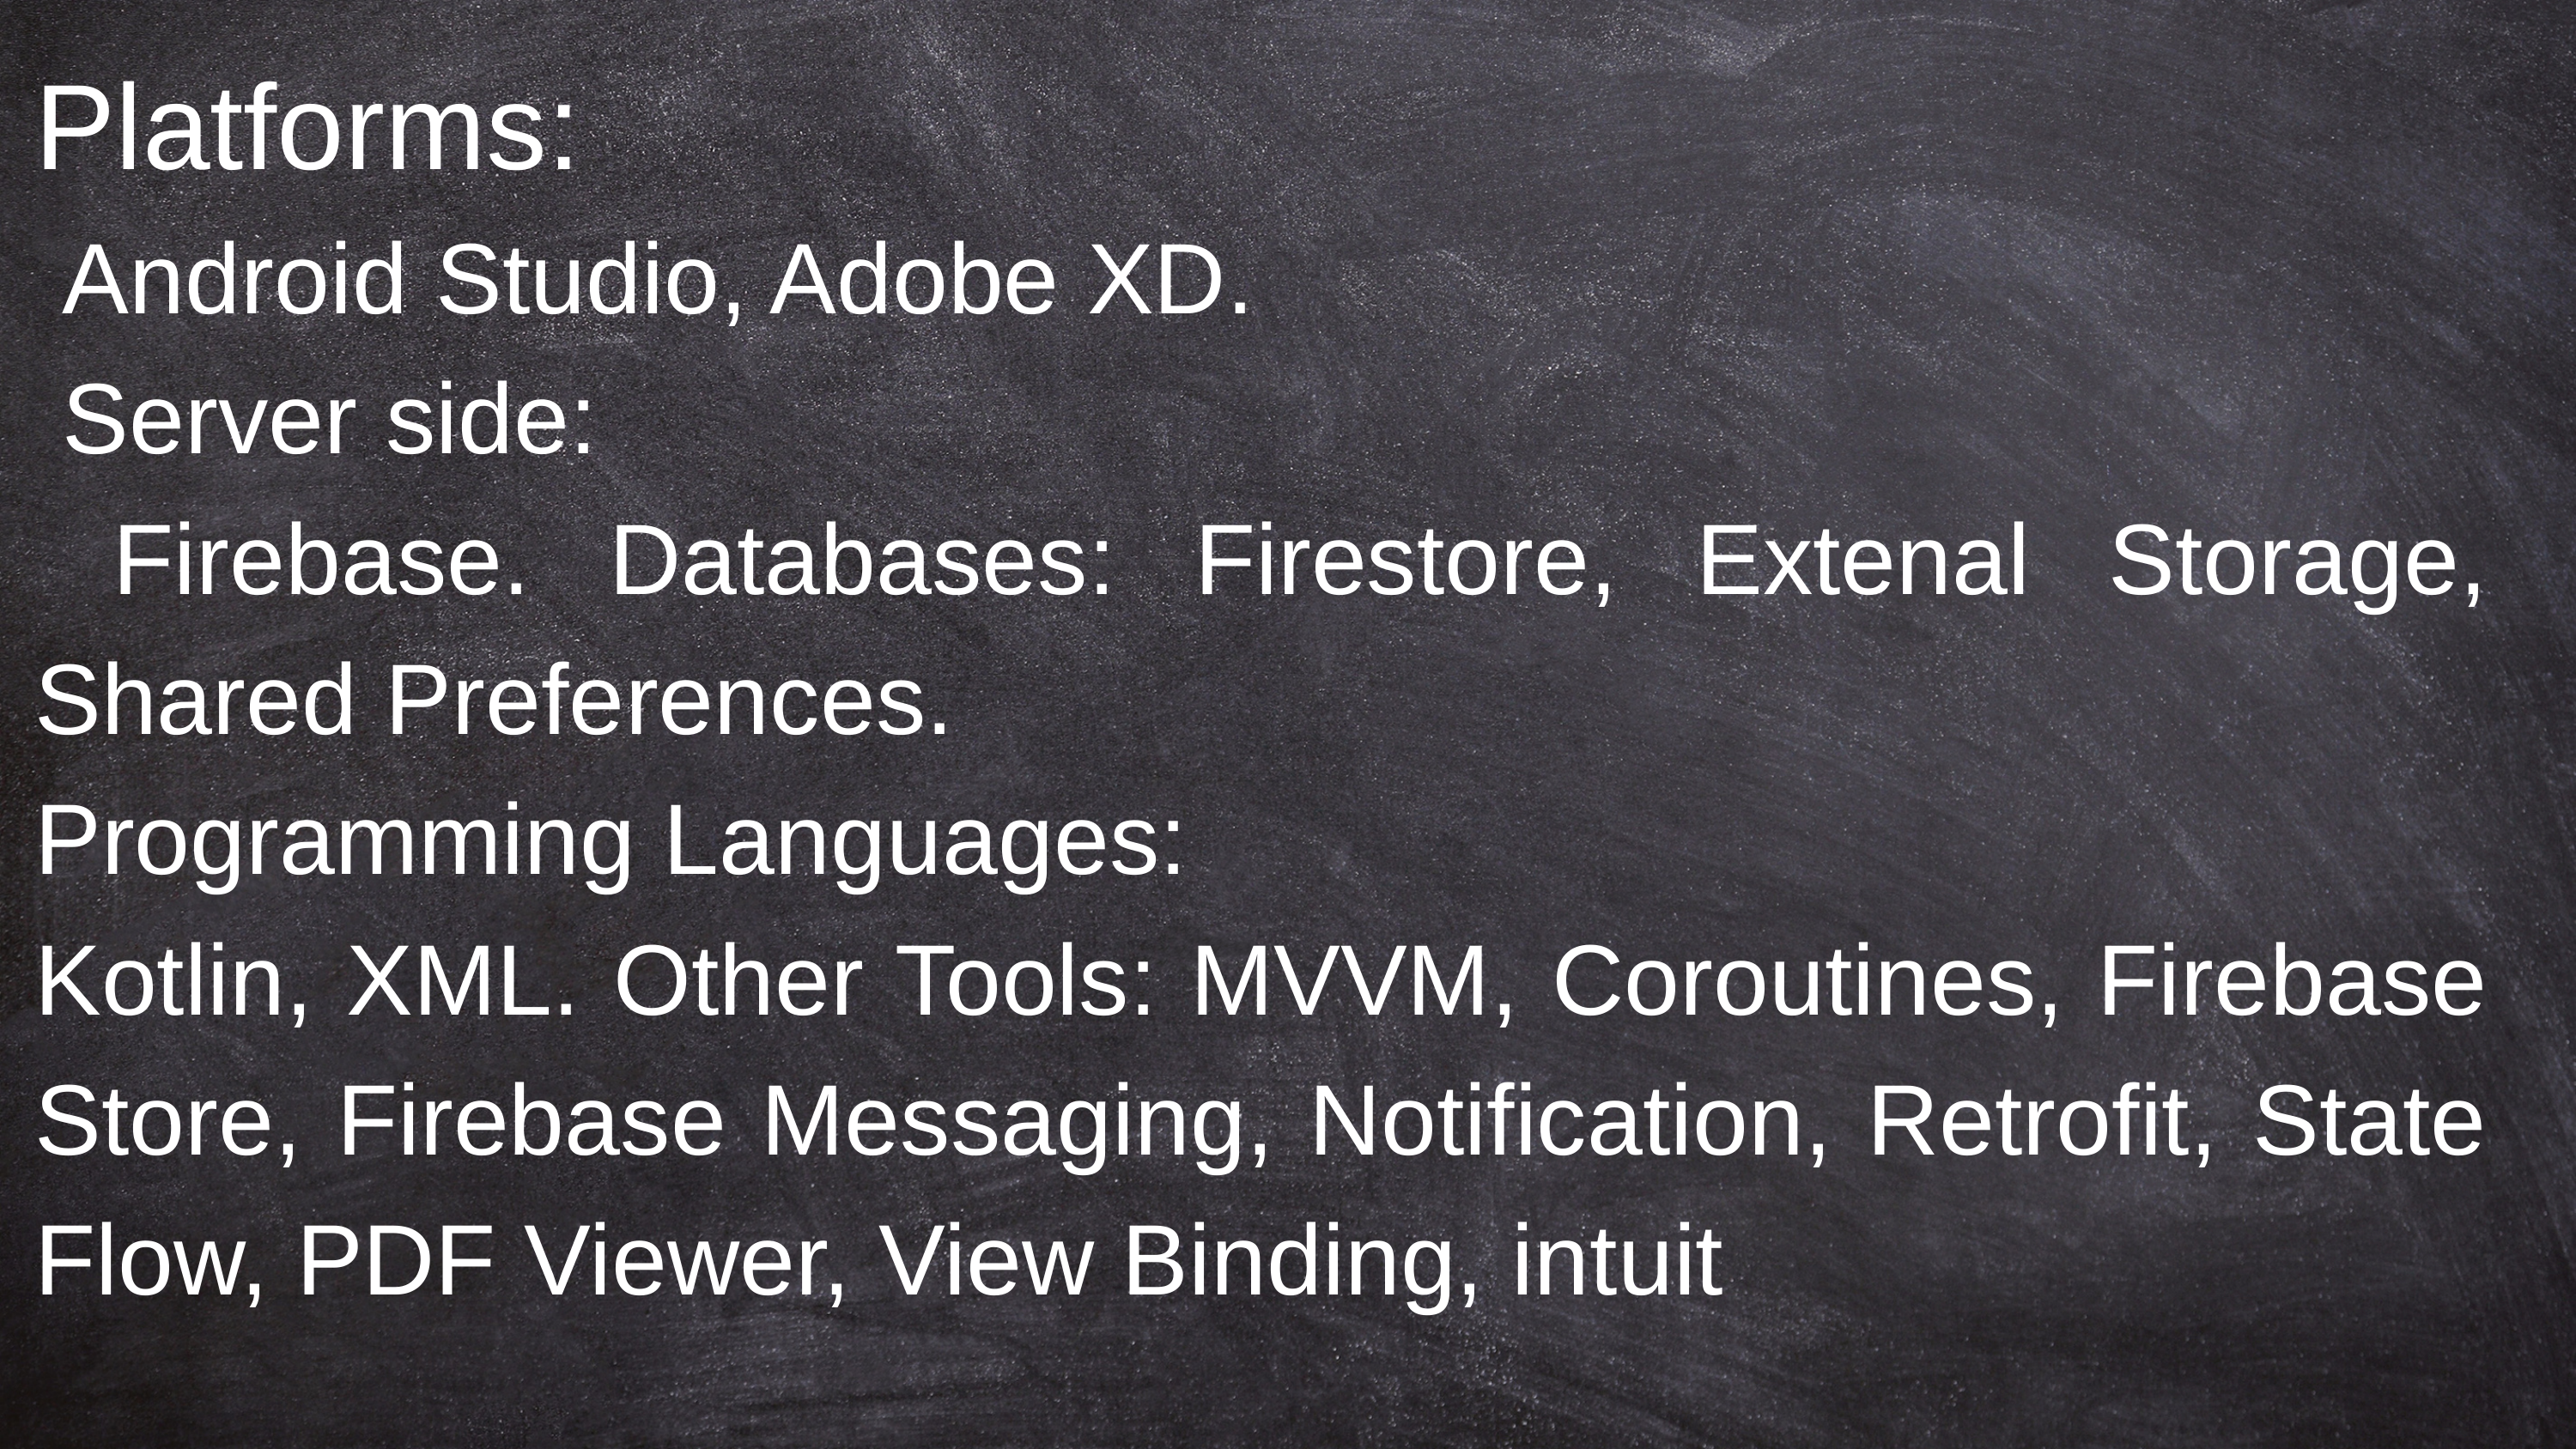

Platforms:
 Android Studio, Adobe XD.
 Server side:
 Firebase. Databases: Firestore, Extenal Storage, Shared Preferences.
Programming Languages:
Kotlin, XML. Other Tools: MVVM, Coroutines, Firebase Store, Firebase Messaging, Notification, Retrofit, State Flow, PDF Viewer, View Binding, intuit